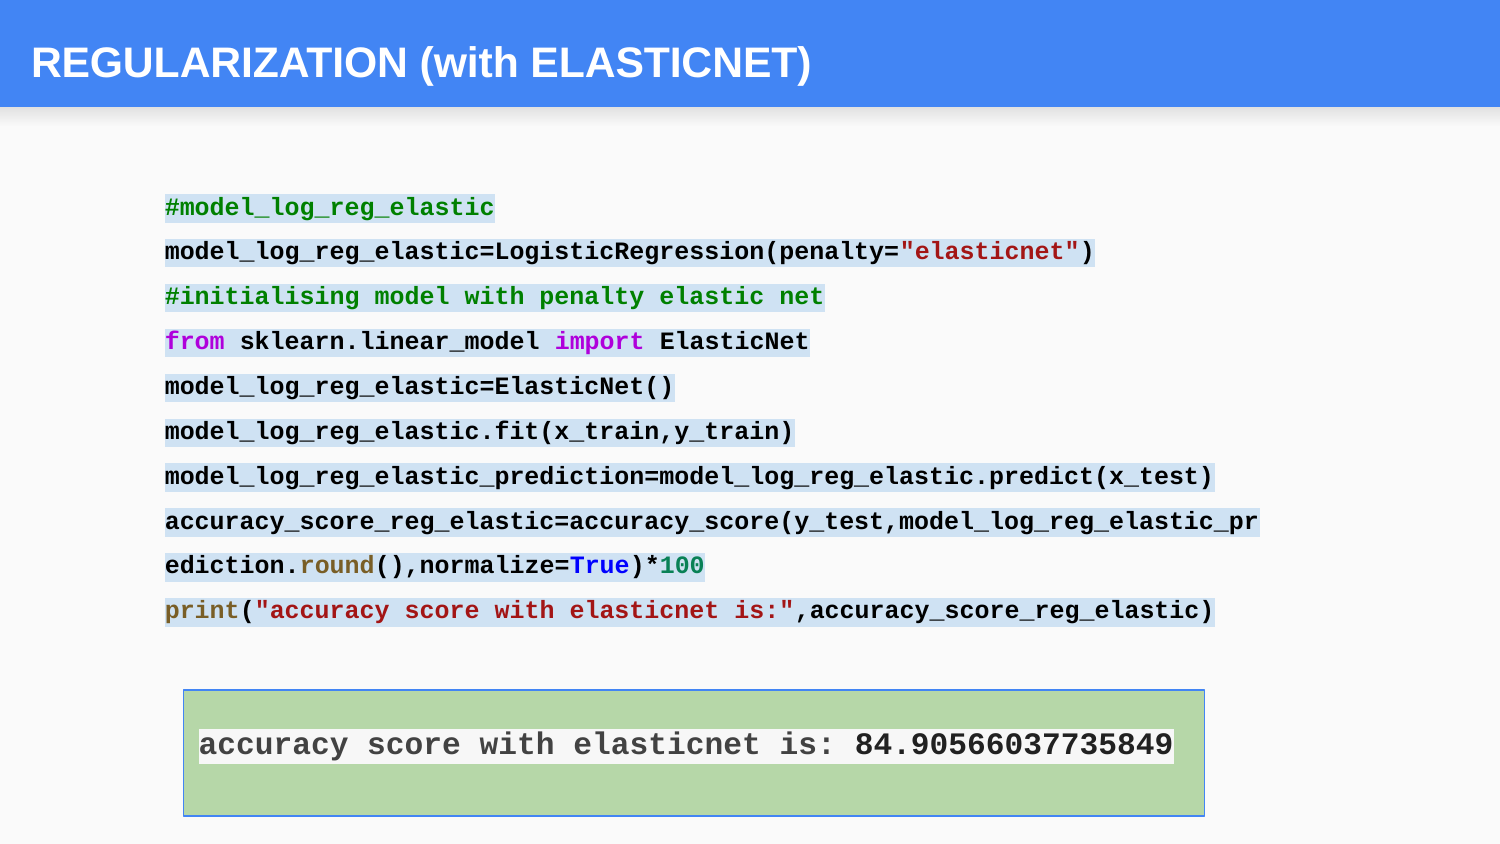

# REGULARIZATION (with ELASTICNET)
#model_log_reg_elastic
model_log_reg_elastic=LogisticRegression(penalty="elasticnet") #initialising model with penalty elastic net
from sklearn.linear_model import ElasticNet
model_log_reg_elastic=ElasticNet()
model_log_reg_elastic.fit(x_train,y_train)
model_log_reg_elastic_prediction=model_log_reg_elastic.predict(x_test)
accuracy_score_reg_elastic=accuracy_score(y_test,model_log_reg_elastic_prediction.round(),normalize=True)*100
print("accuracy score with elasticnet is:",accuracy_score_reg_elastic)

accuracy score with elasticnet is: 84.90566037735849